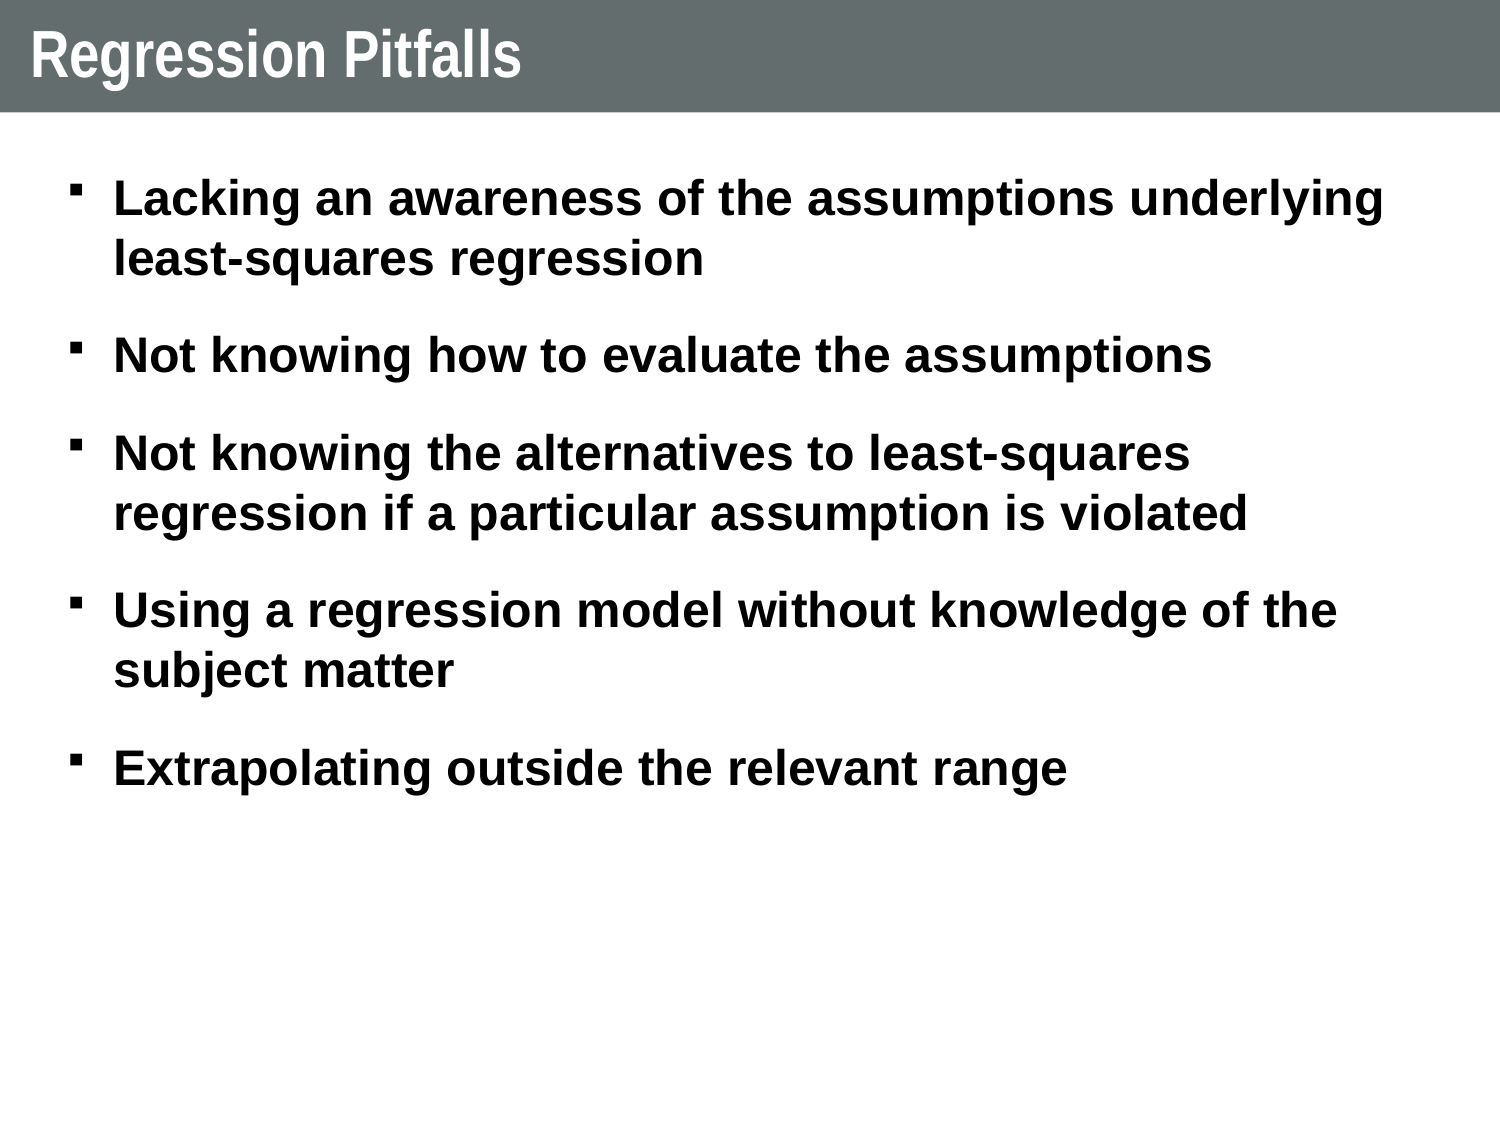

# Regression Pitfalls
Lacking an awareness of the assumptions underlying least-squares regression
Not knowing how to evaluate the assumptions
Not knowing the alternatives to least-squares regression if a particular assumption is violated
Using a regression model without knowledge of the subject matter
Extrapolating outside the relevant range